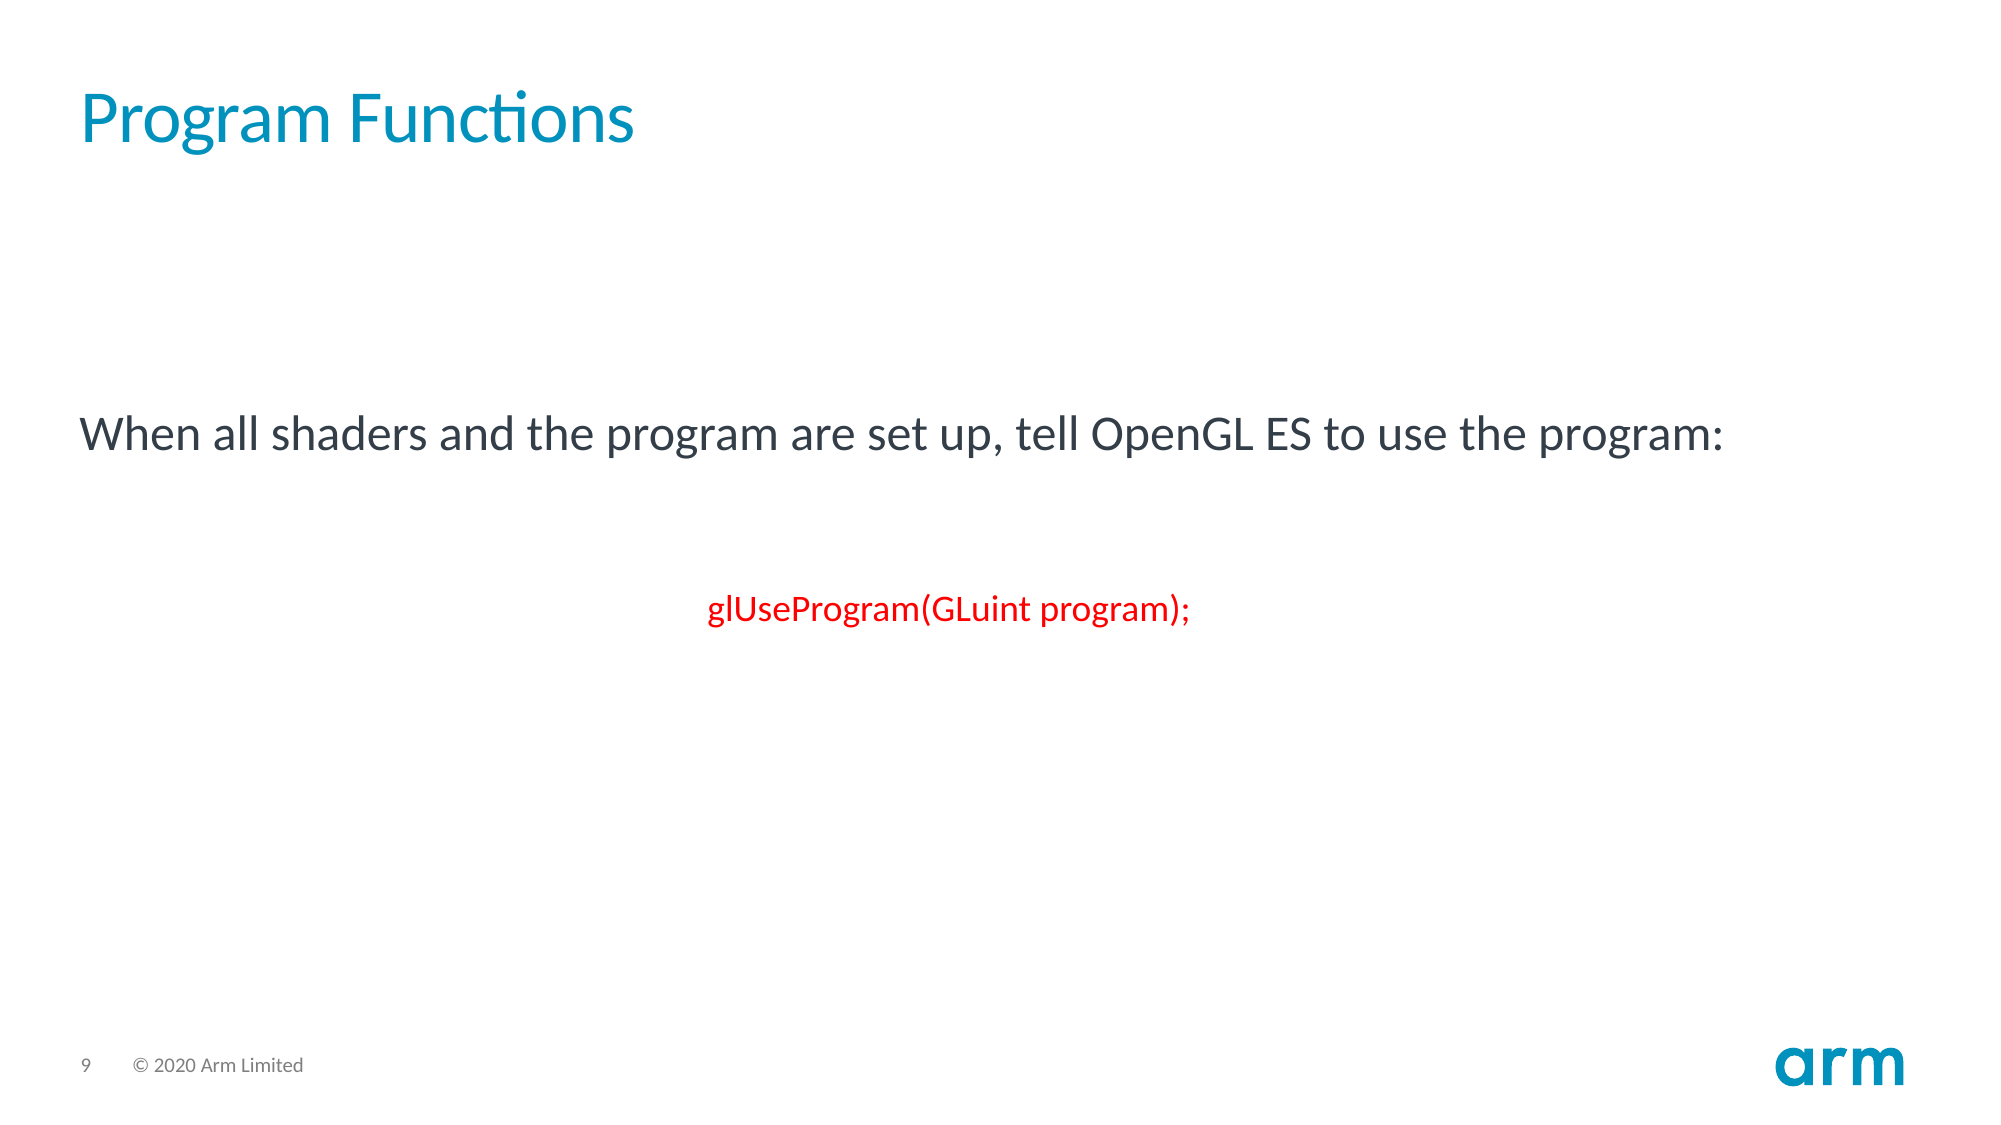

# Program Functions
When all shaders and the program are set up, tell OpenGL ES to use the program:
glUseProgram(GLuint program);